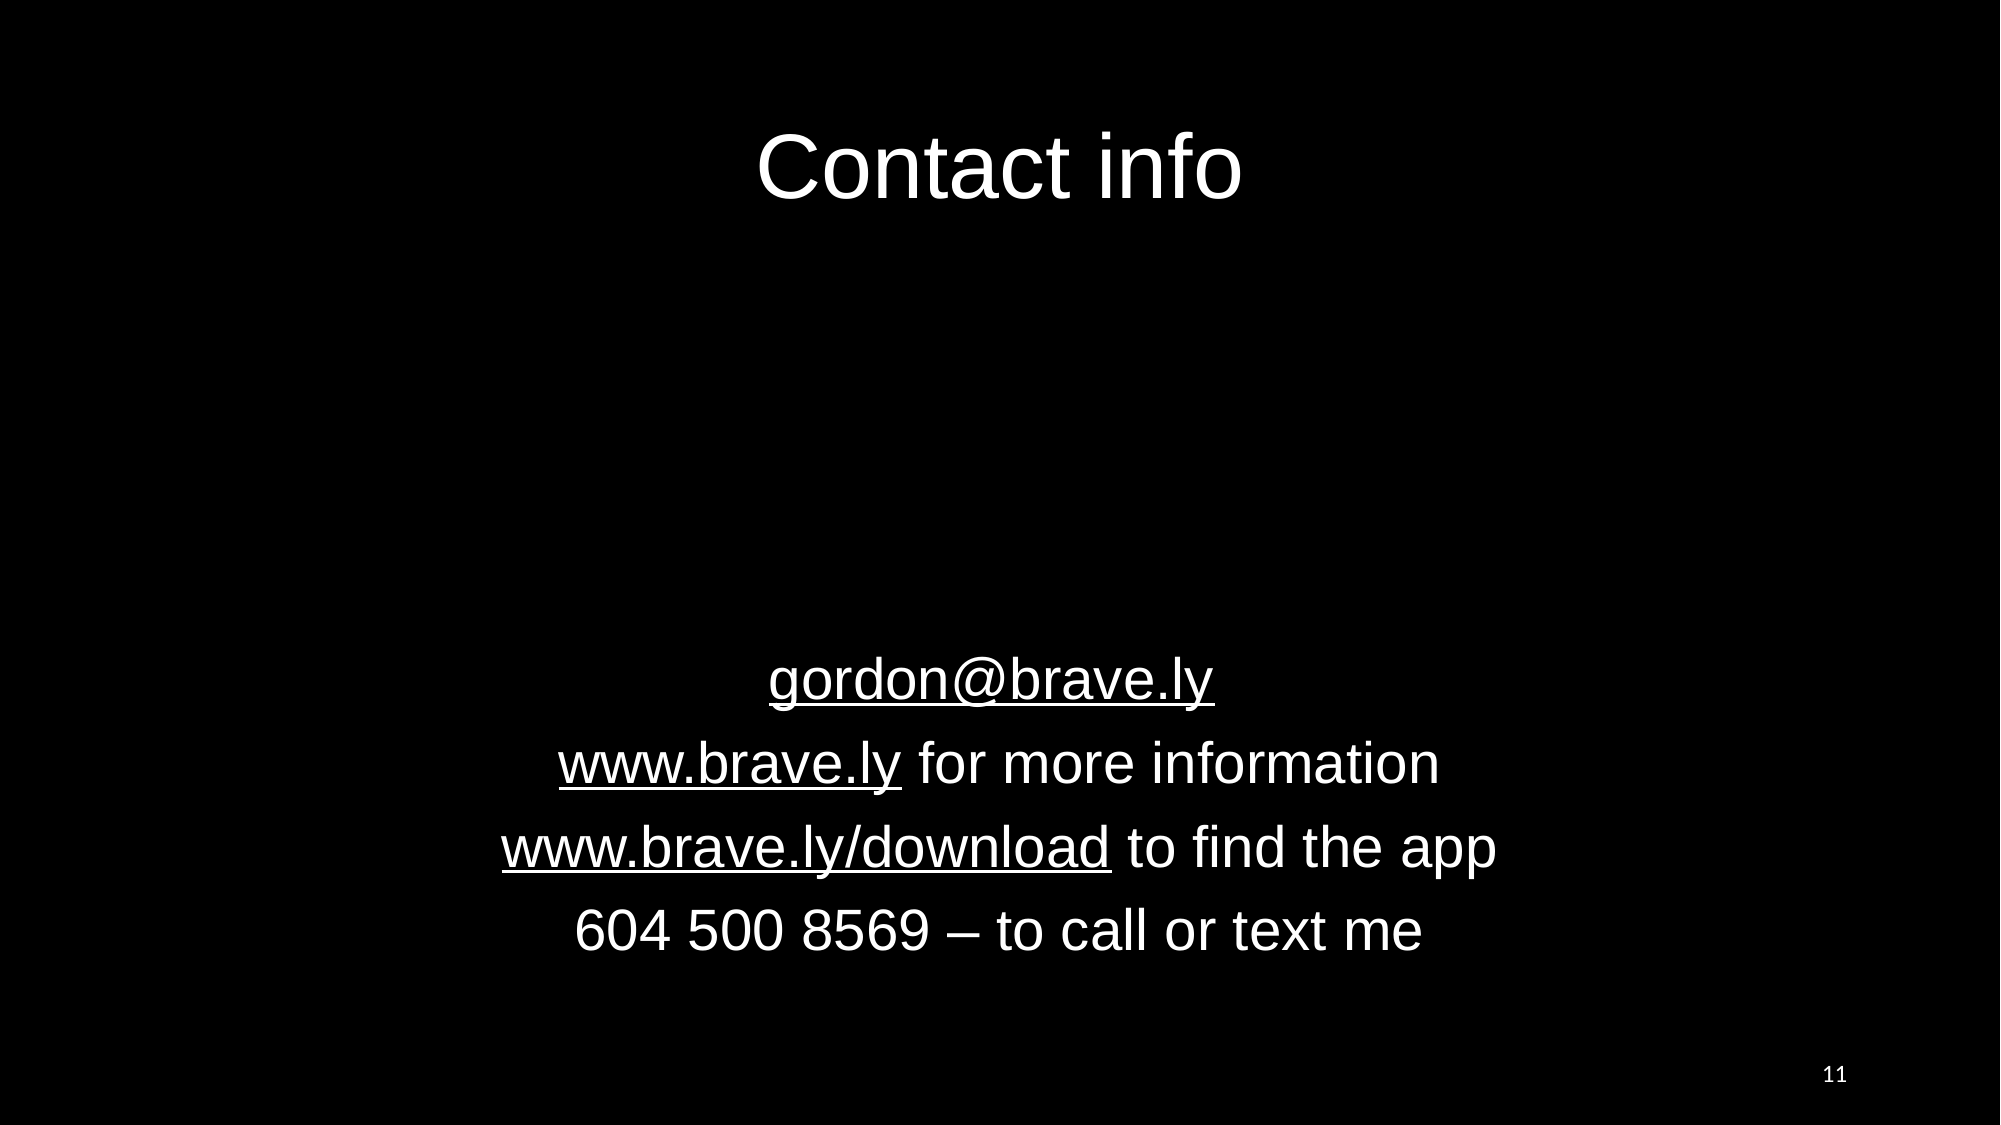

# Contact info

gordon@brave.ly
www.brave.ly for more information
www.brave.ly/download to find the app
604 500 8569 – to call or text me

11